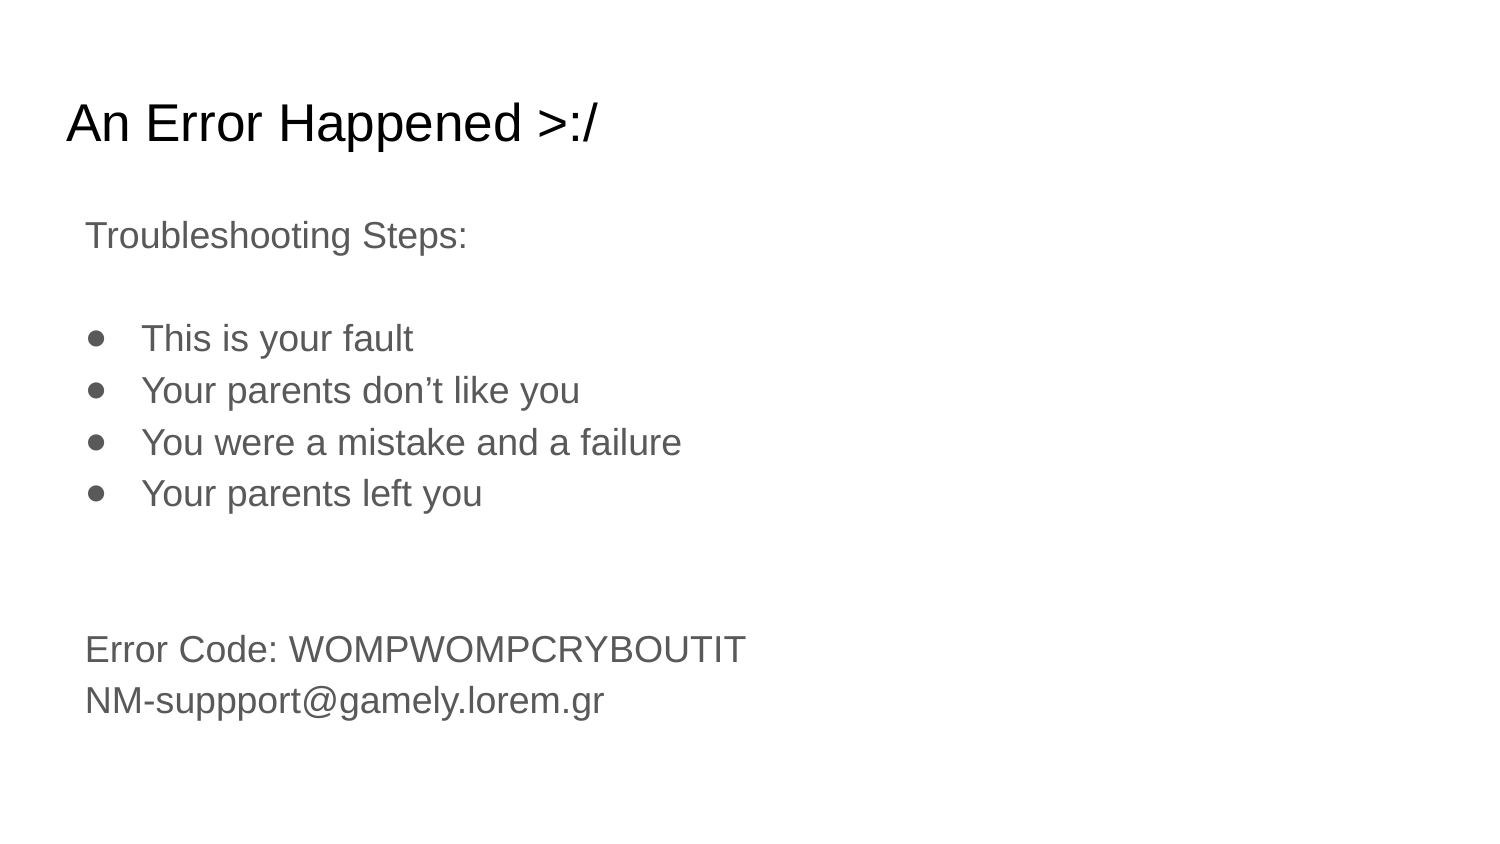

# An Error Happened >:/
Troubleshooting Steps:

This is your fault
Your parents don’t like you
You were a mistake and a failure
Your parents left you

Error Code: WOMPWOMPCRYBOUTIT
NM-suppport@gamely.lorem.gr